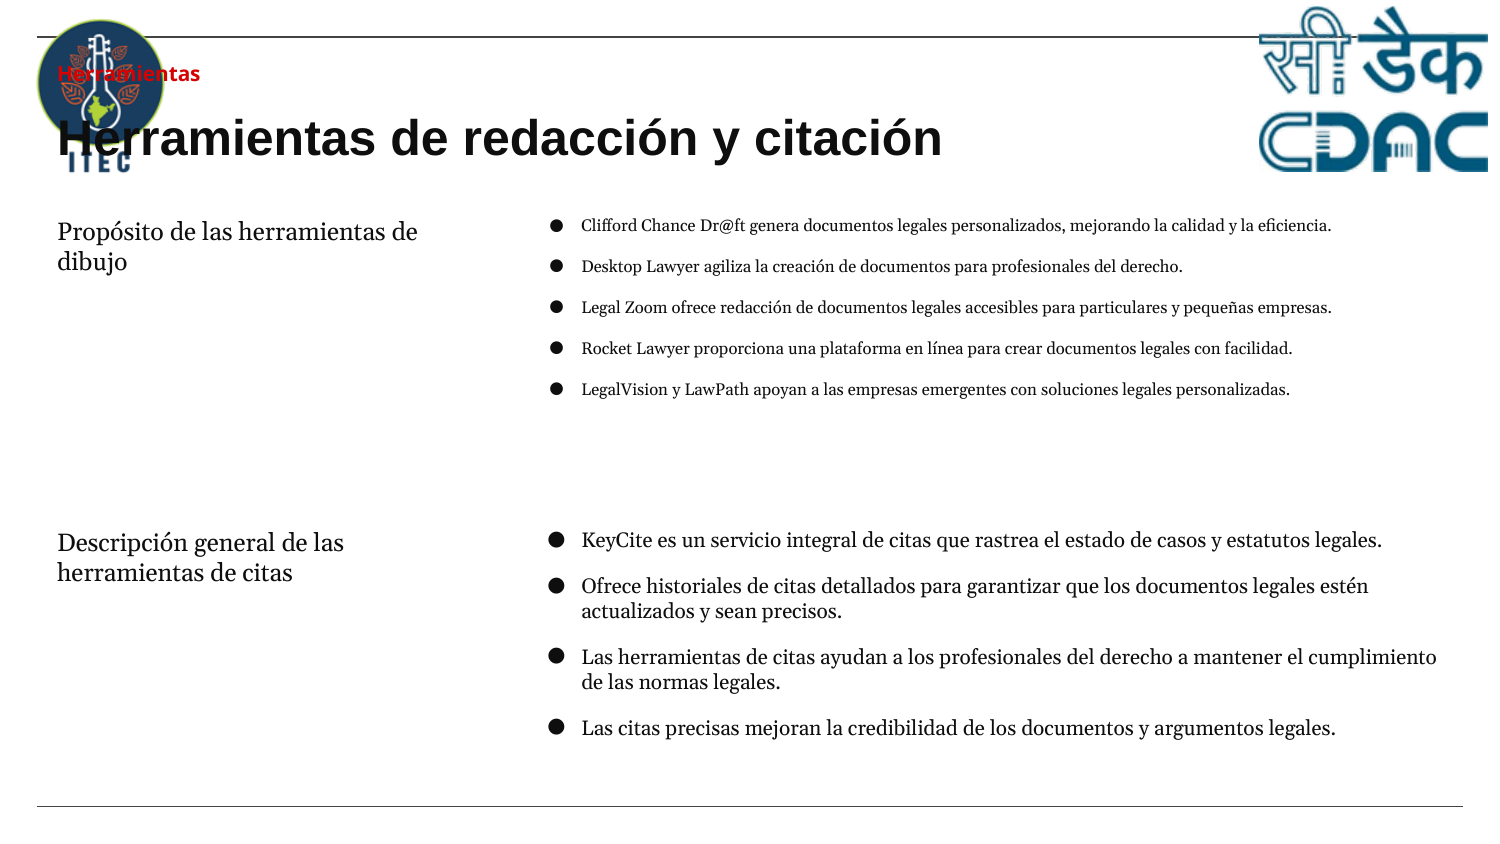

Herramientas
# Herramientas de redacción y citación
Clifford Chance Dr@ft genera documentos legales personalizados, mejorando la calidad y la eficiencia.
Desktop Lawyer agiliza la creación de documentos para profesionales del derecho.
Legal Zoom ofrece redacción de documentos legales accesibles para particulares y pequeñas empresas.
Rocket Lawyer proporciona una plataforma en línea para crear documentos legales con facilidad.
LegalVision y LawPath apoyan a las empresas emergentes con soluciones legales personalizadas.
Propósito de las herramientas de dibujo
KeyCite es un servicio integral de citas que rastrea el estado de casos y estatutos legales.
Ofrece historiales de citas detallados para garantizar que los documentos legales estén actualizados y sean precisos.
Las herramientas de citas ayudan a los profesionales del derecho a mantener el cumplimiento de las normas legales.
Las citas precisas mejoran la credibilidad de los documentos y argumentos legales.
Descripción general de las herramientas de citas